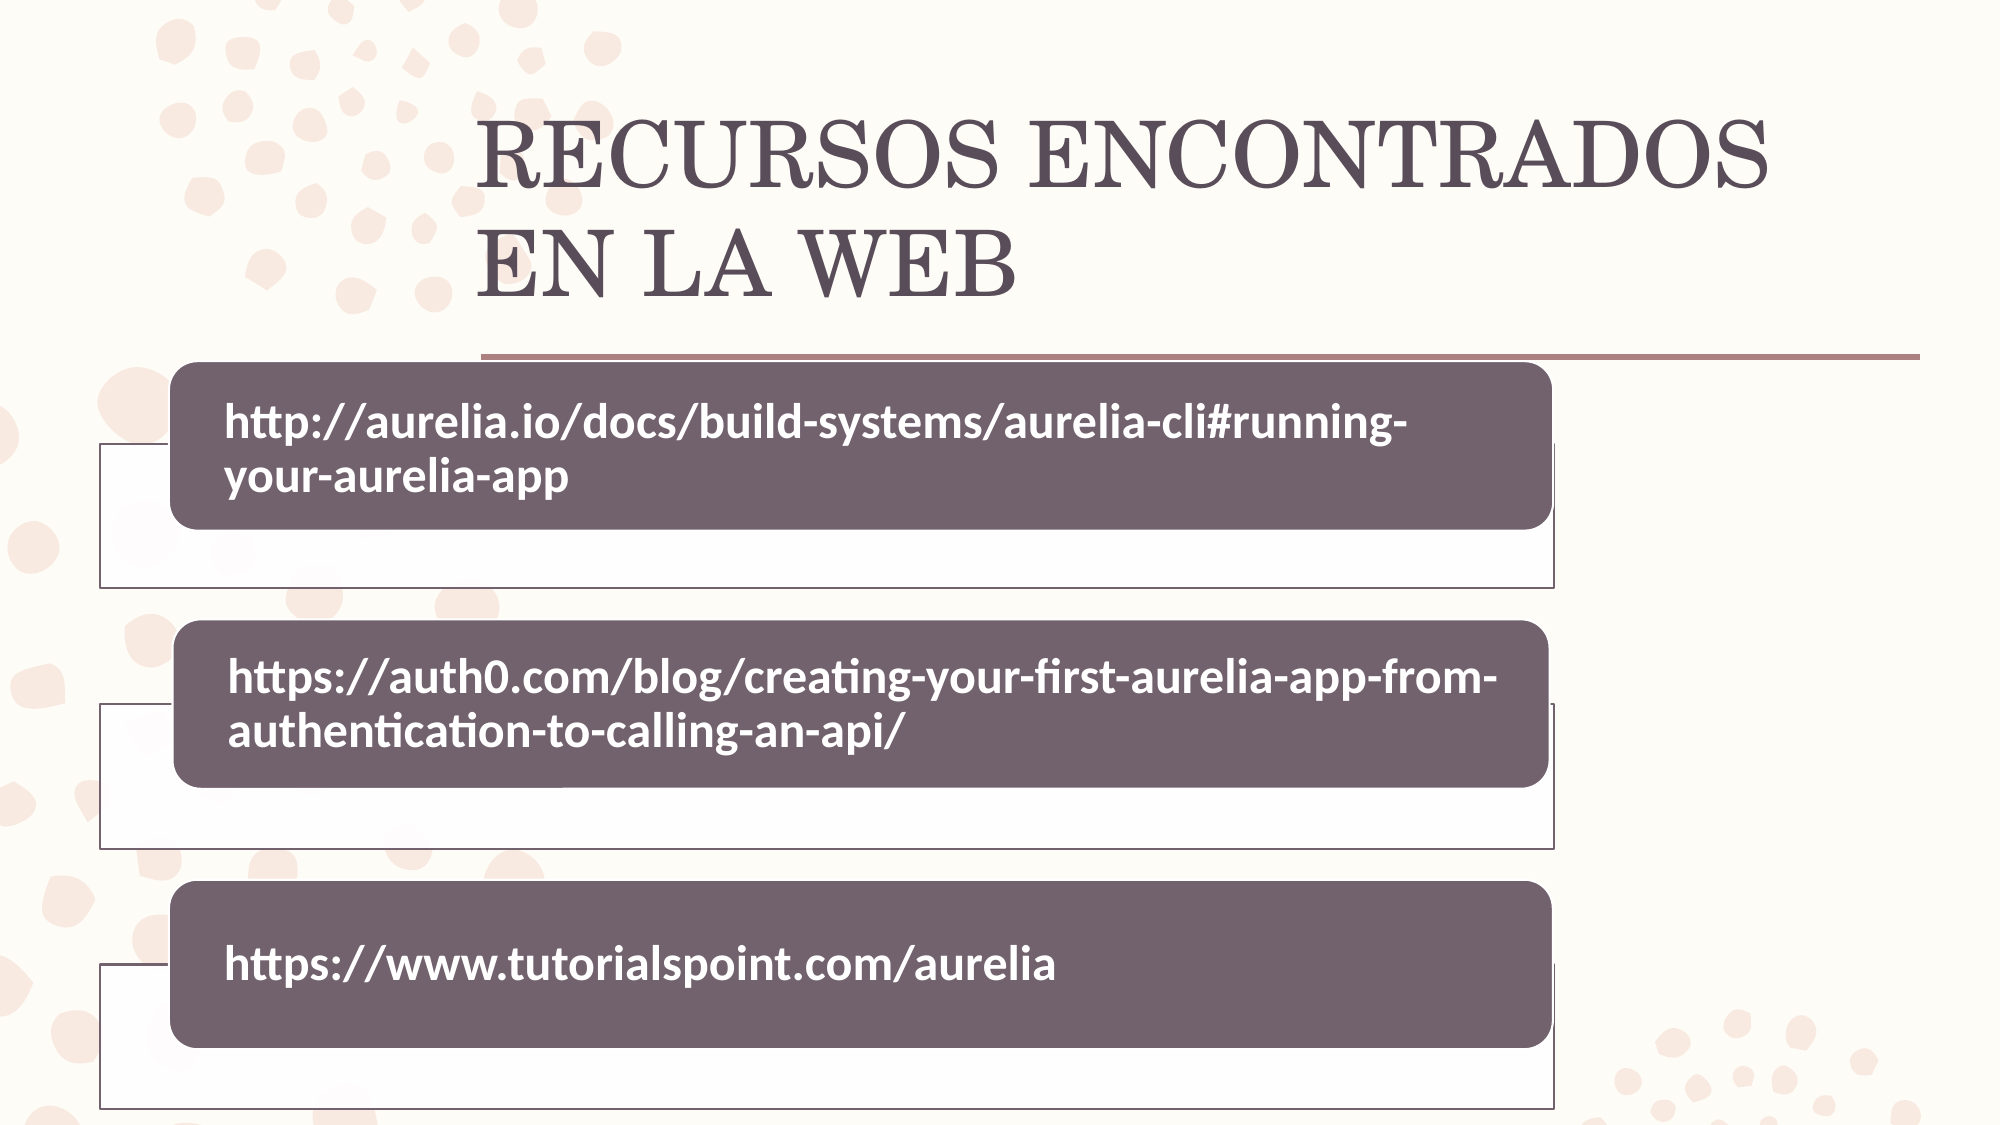

# RECURSOS ENCONTRADOS EN LA WEB

http://aurelia.io/docs/build-systems/aurelia-cli#running-your-aurelia-app

https://auth0.com/blog/creating-your-first-aurelia-app-from-authentication-to-calling-an-api/
https://www.tutorialspoint.com/aurelia